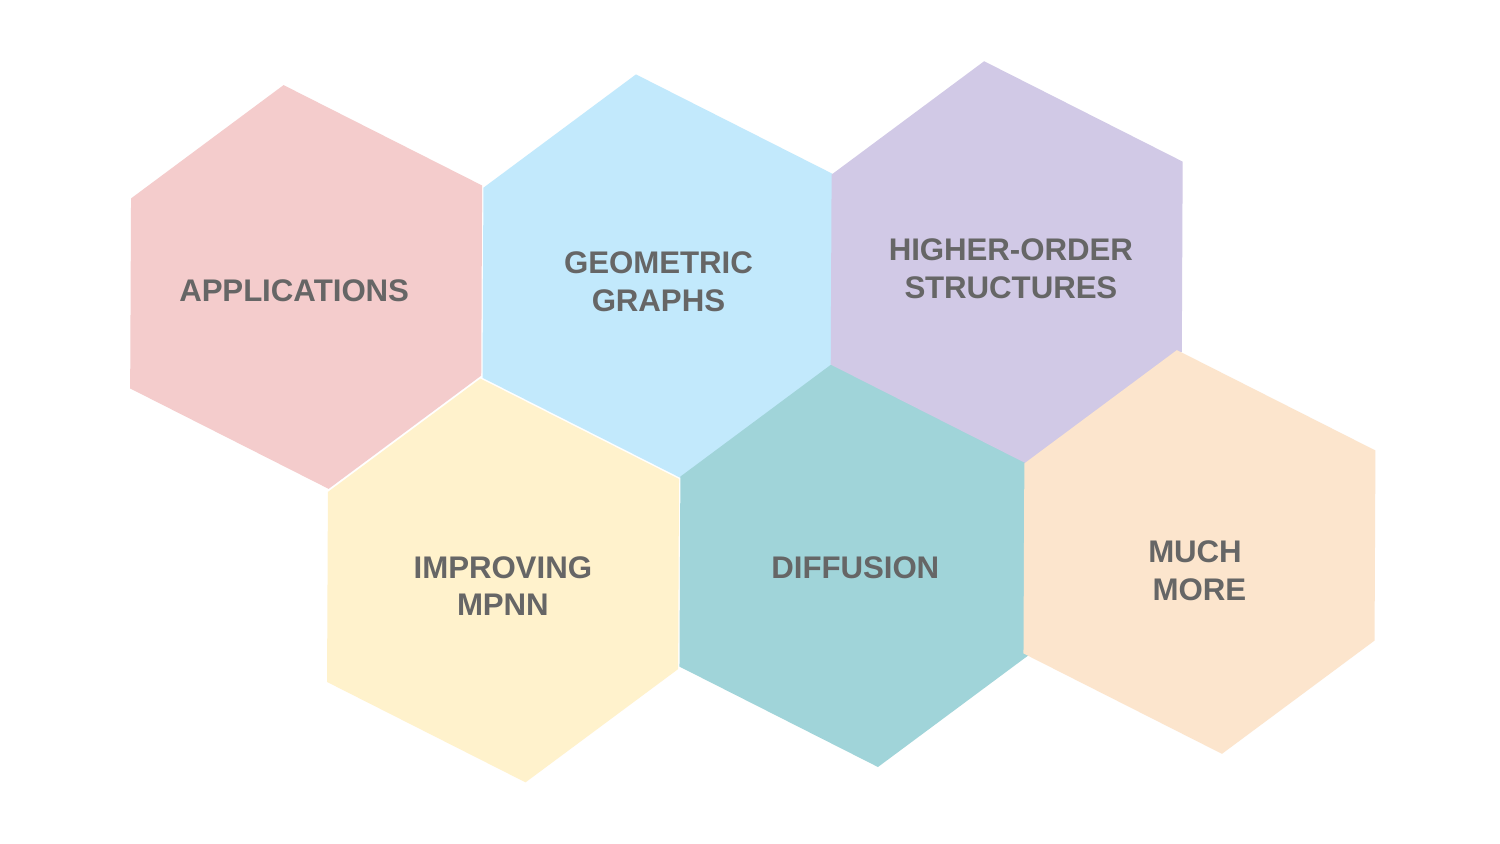

HIGHER-ORDER
STRUCTURES
GEOMETRIC
GRAPHS
APPLICATIONS

MUCH
MORE
IMPROVING
MPNN
DIFFUSION